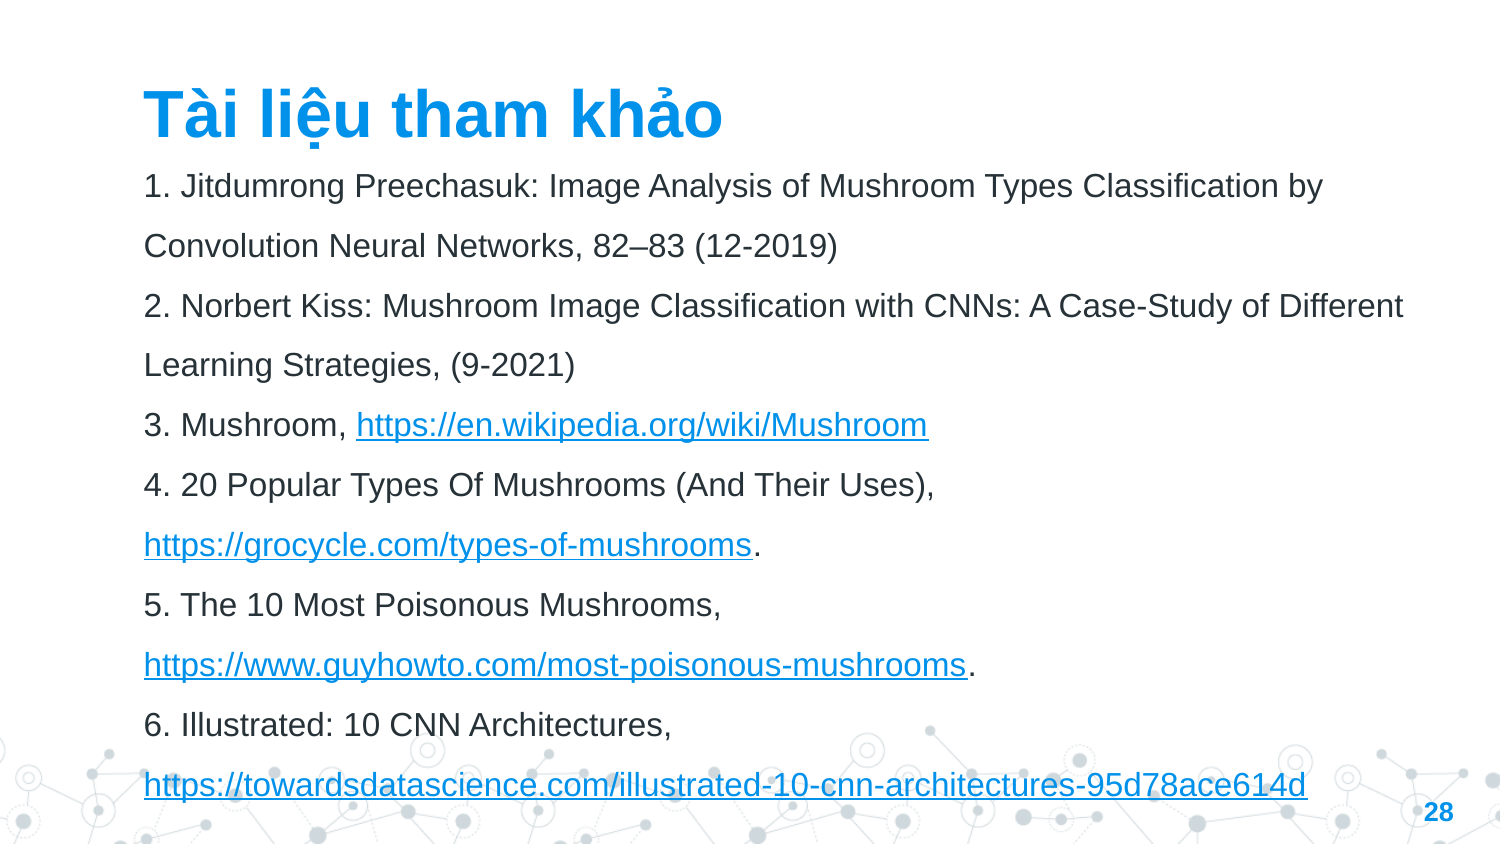

# Tài liệu tham khảo
1. Jitdumrong Preechasuk: Image Analysis of Mushroom Types Classification by Convolution Neural Networks, 82–83 (12-2019)
2. Norbert Kiss: Mushroom Image Classification with CNNs: A Case-Study of Different Learning Strategies, (9-2021)
3. Mushroom, https://en.wikipedia.org/wiki/Mushroom
4. 20 Popular Types Of Mushrooms (And Their Uses), https://grocycle.com/types-of-mushrooms.
5. The 10 Most Poisonous Mushrooms, https://www.guyhowto.com/most-poisonous-mushrooms.
6. Illustrated: 10 CNN Architectures, https://towardsdatascience.com/illustrated-10-cnn-architectures-95d78ace614d
28